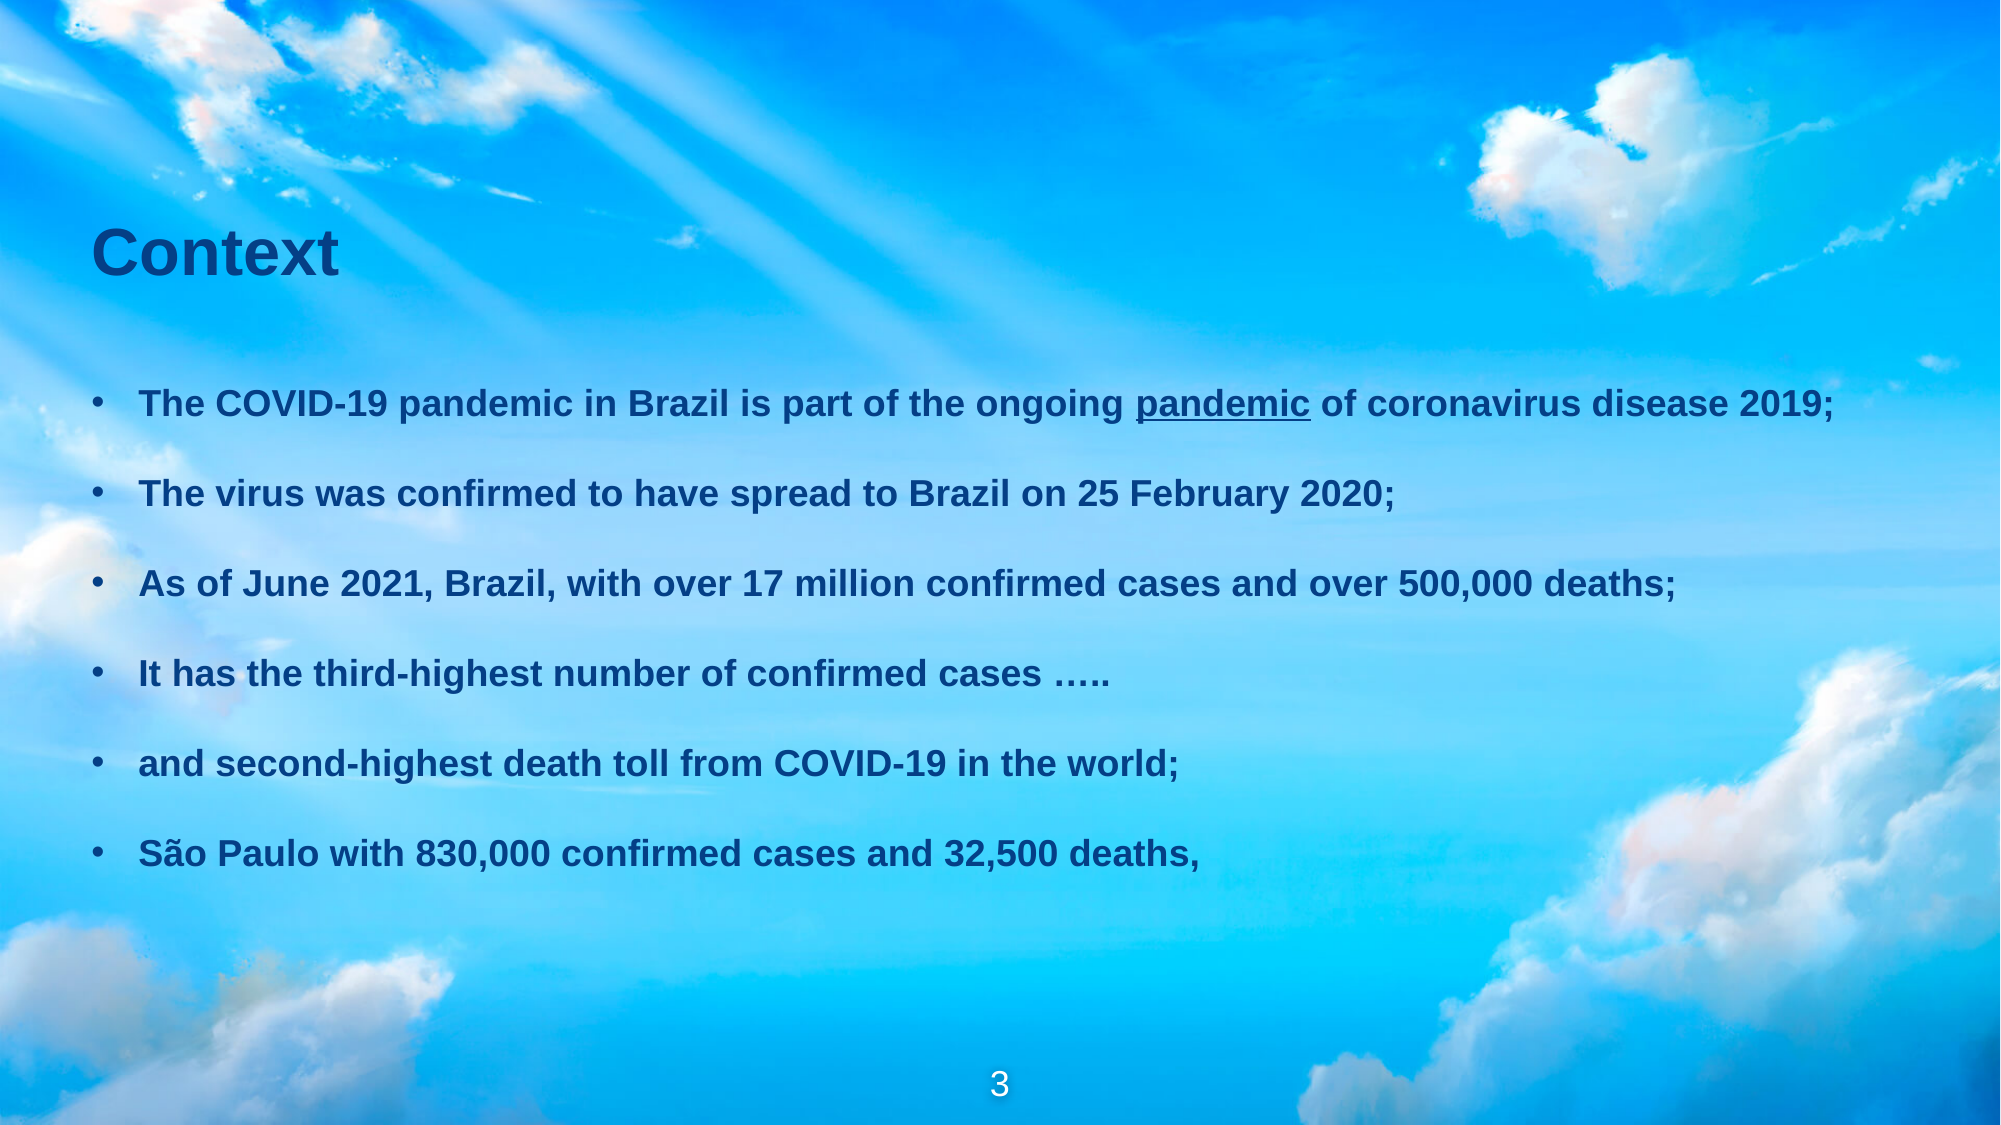

Context

The COVID-19 pandemic in Brazil is part of the ongoing pandemic of coronavirus disease 2019;

The virus was confirmed to have spread to Brazil on 25 February 2020;

As of June 2021, Brazil, with over 17 million confirmed cases and over 500,000 deaths;

It has the third-highest number of confirmed cases …..

and second-highest death toll from COVID-19 in the world;

São Paulo with 830,000 confirmed cases and 32,500 deaths,

3